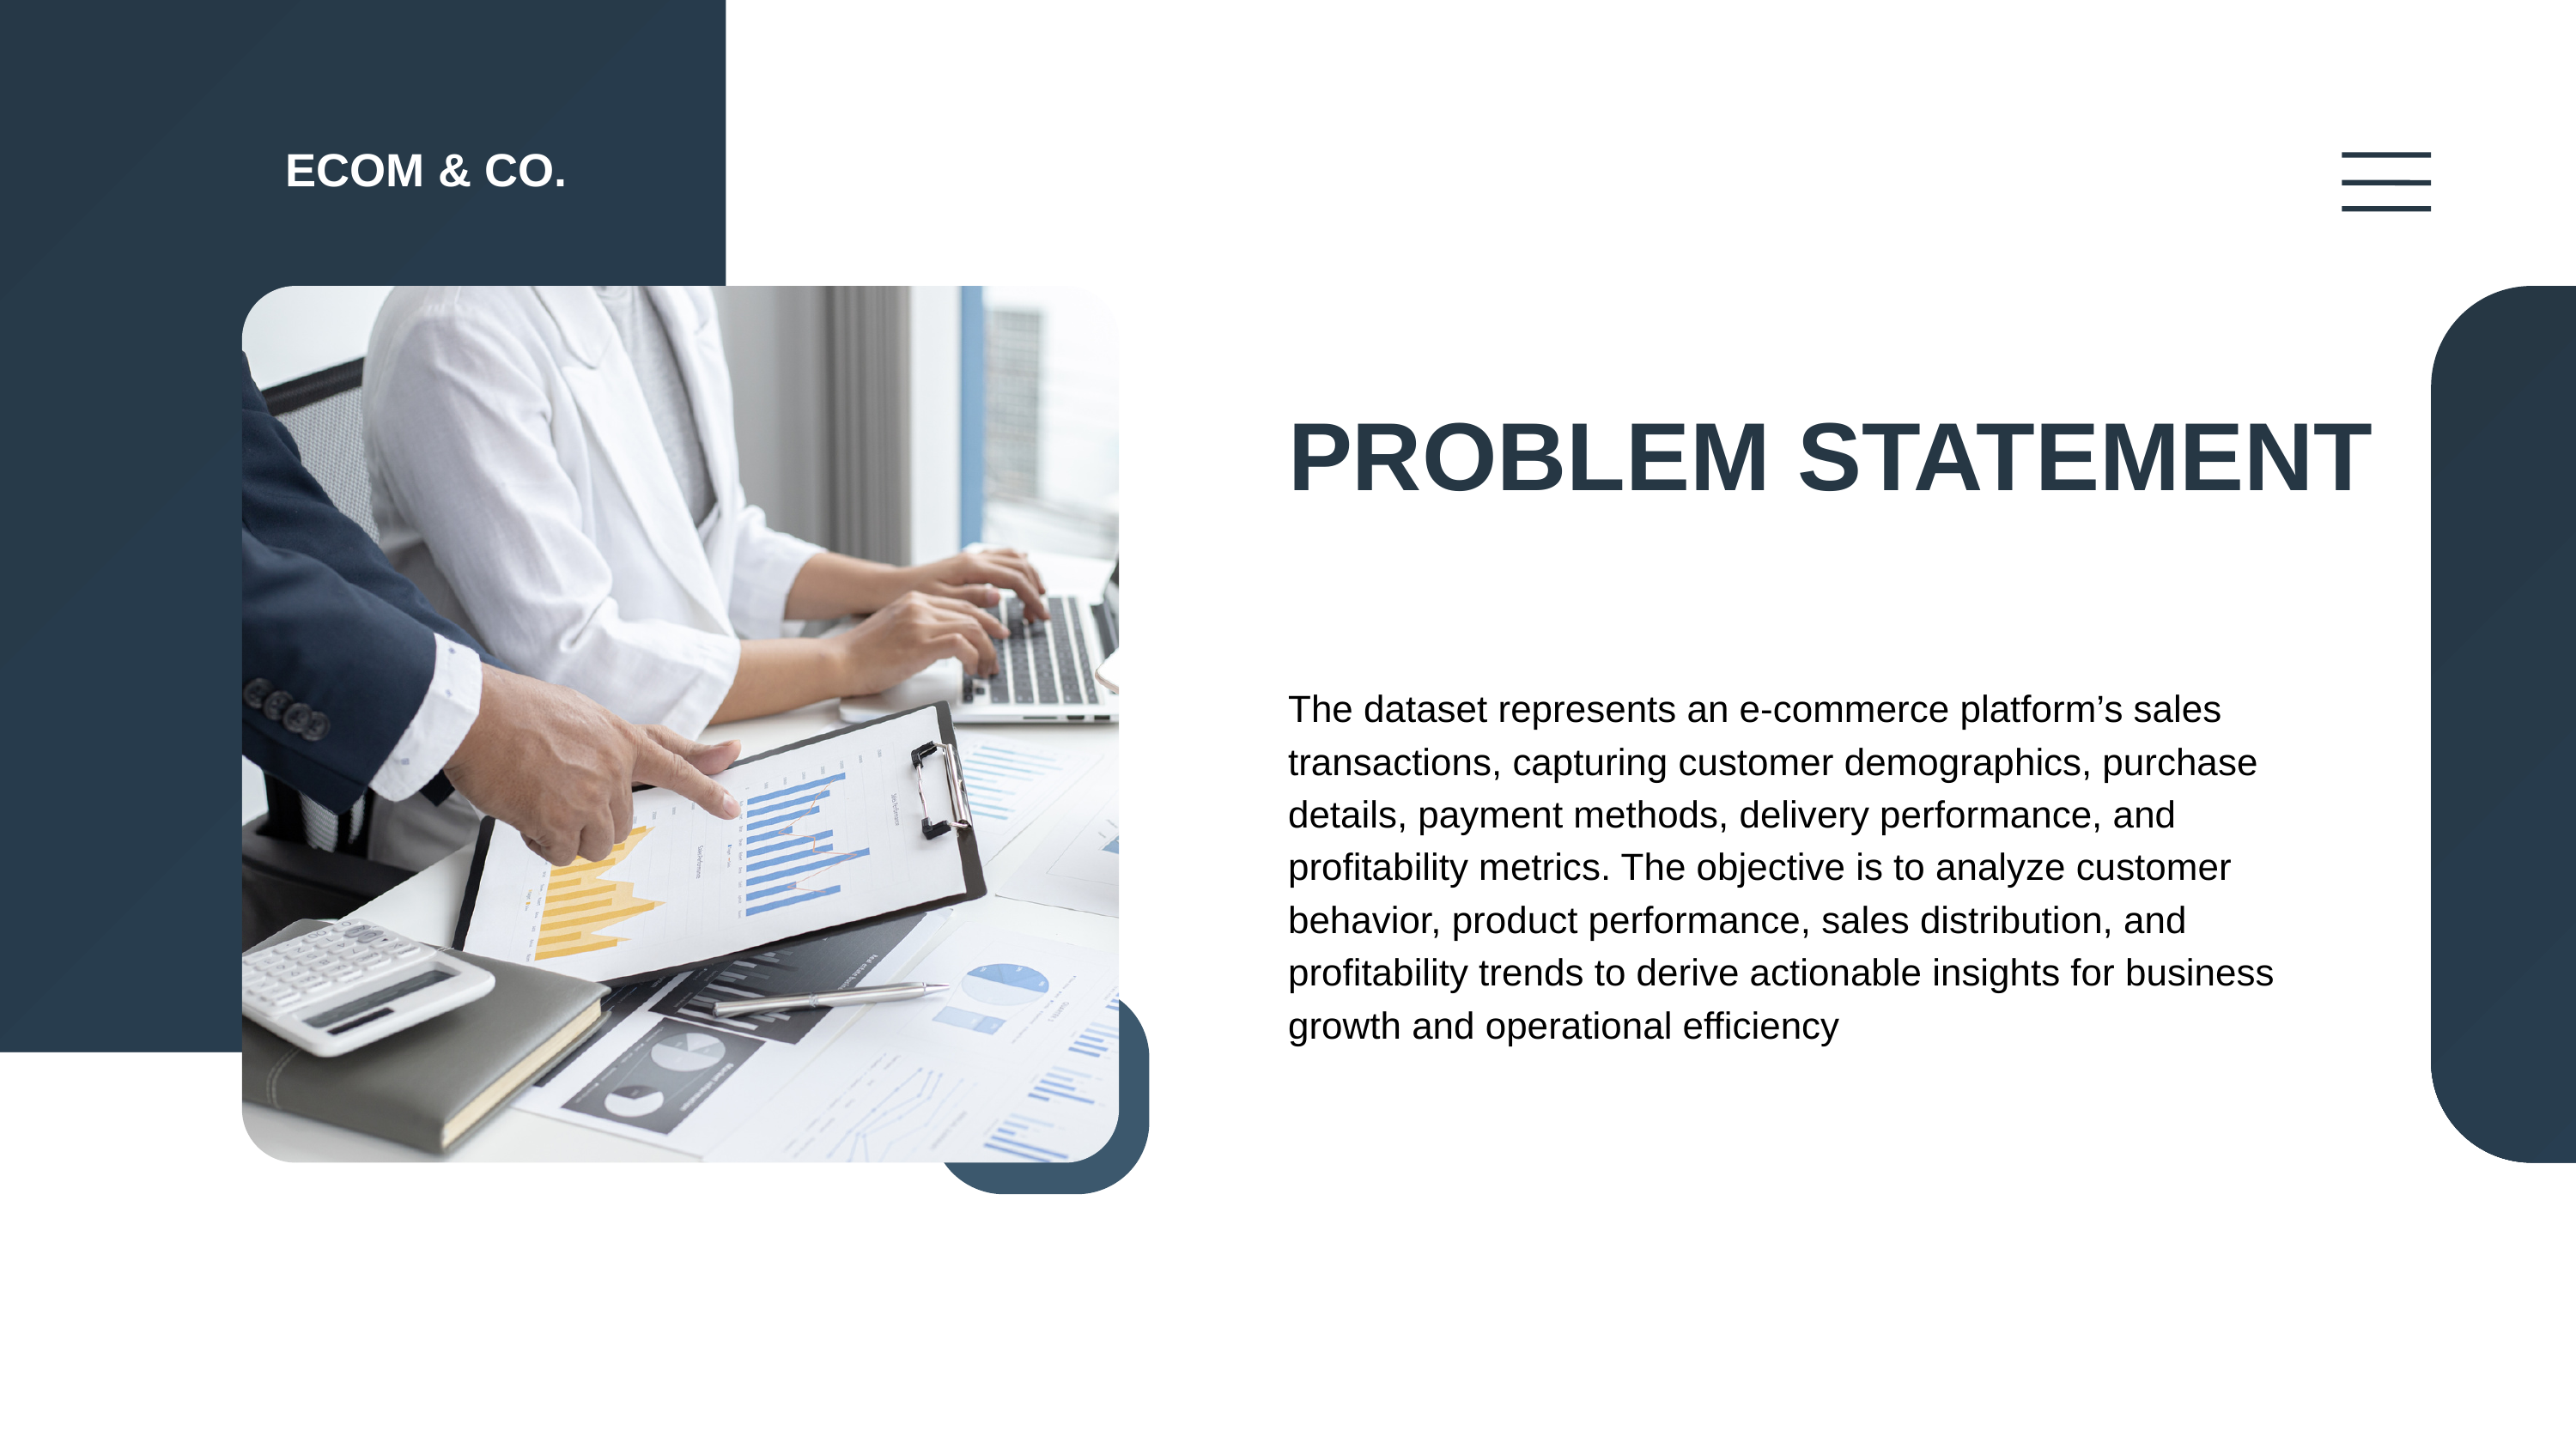

ECOM & CO.

PROBLEM STATEMENT
The dataset represents an e-commerce platform’s sales transactions, capturing customer demographics, purchase details, payment methods, delivery performance, and profitability metrics. The objective is to analyze customer behavior, product performance, sales distribution, and profitability trends to derive actionable insights for business growth and operational efficiency